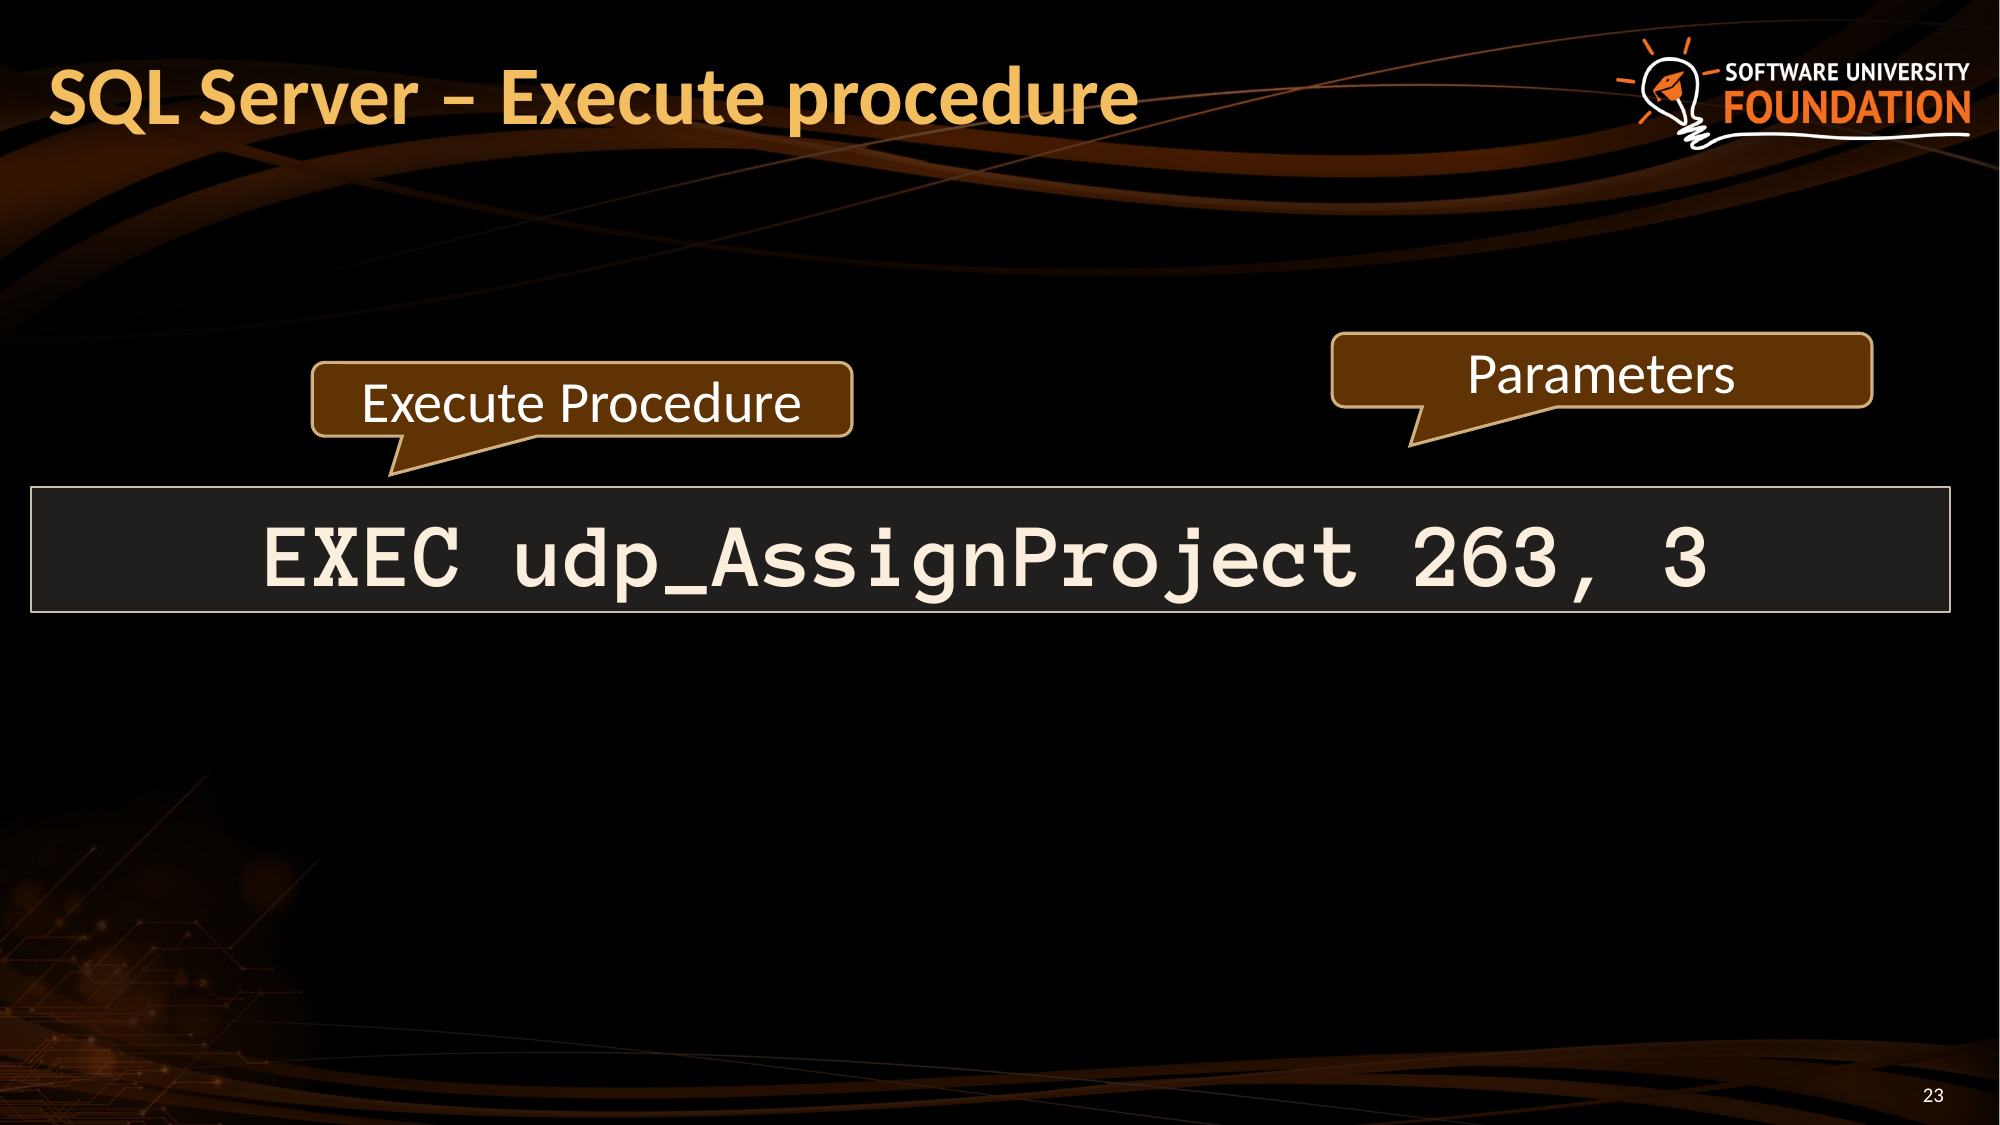

# SQL Server – Execute procedure
Parameters
Execute Procedure
EXEC udp_AssignProject 263, 3
23